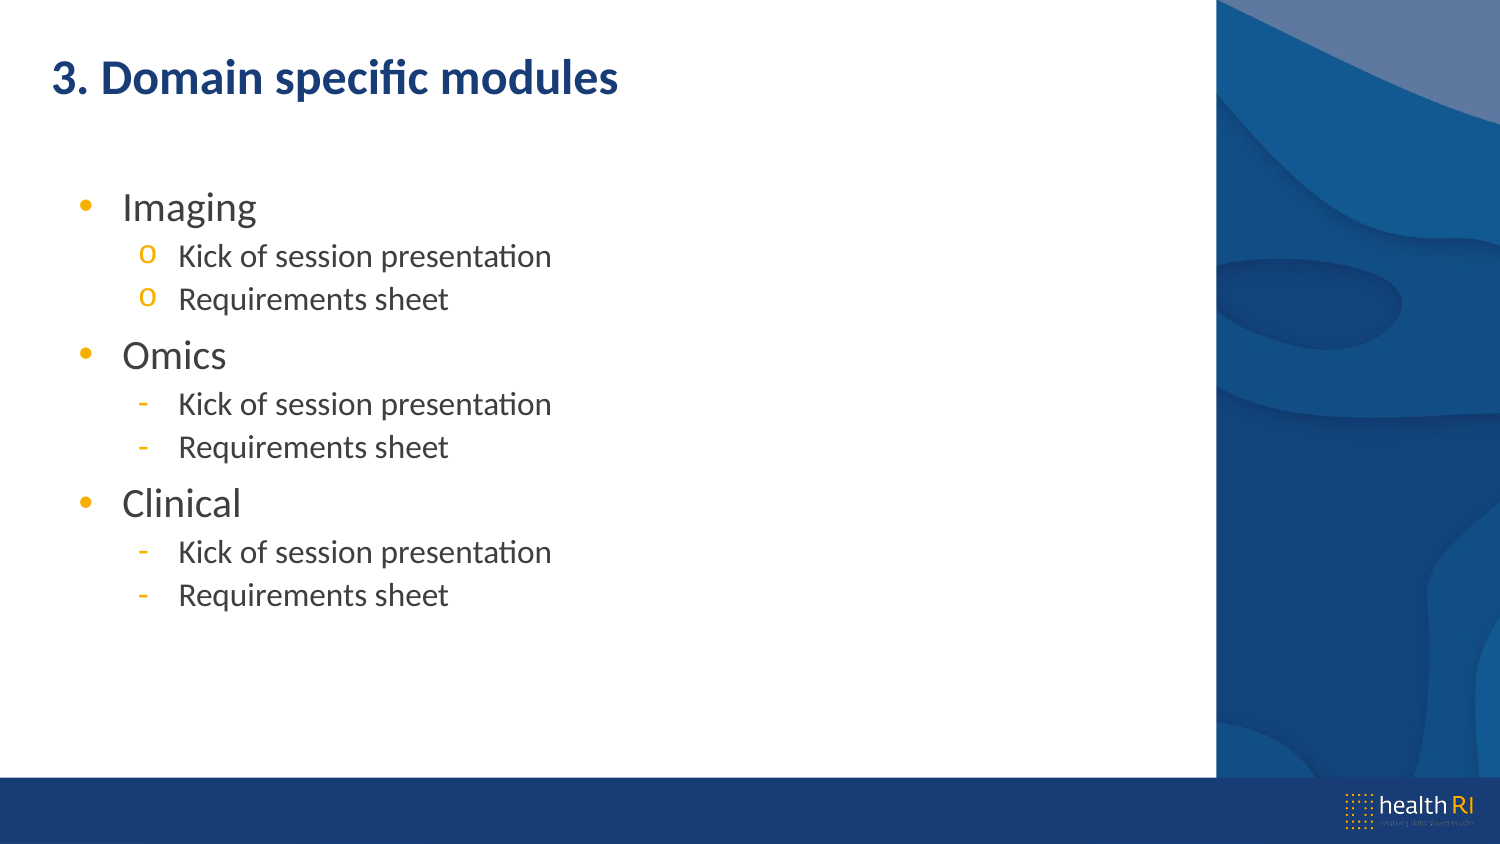

# 3. Domain specific modules
Imaging
Kick of session presentation
Requirements sheet
Omics
Kick of session presentation
Requirements sheet
Clinical
Kick of session presentation
Requirements sheet